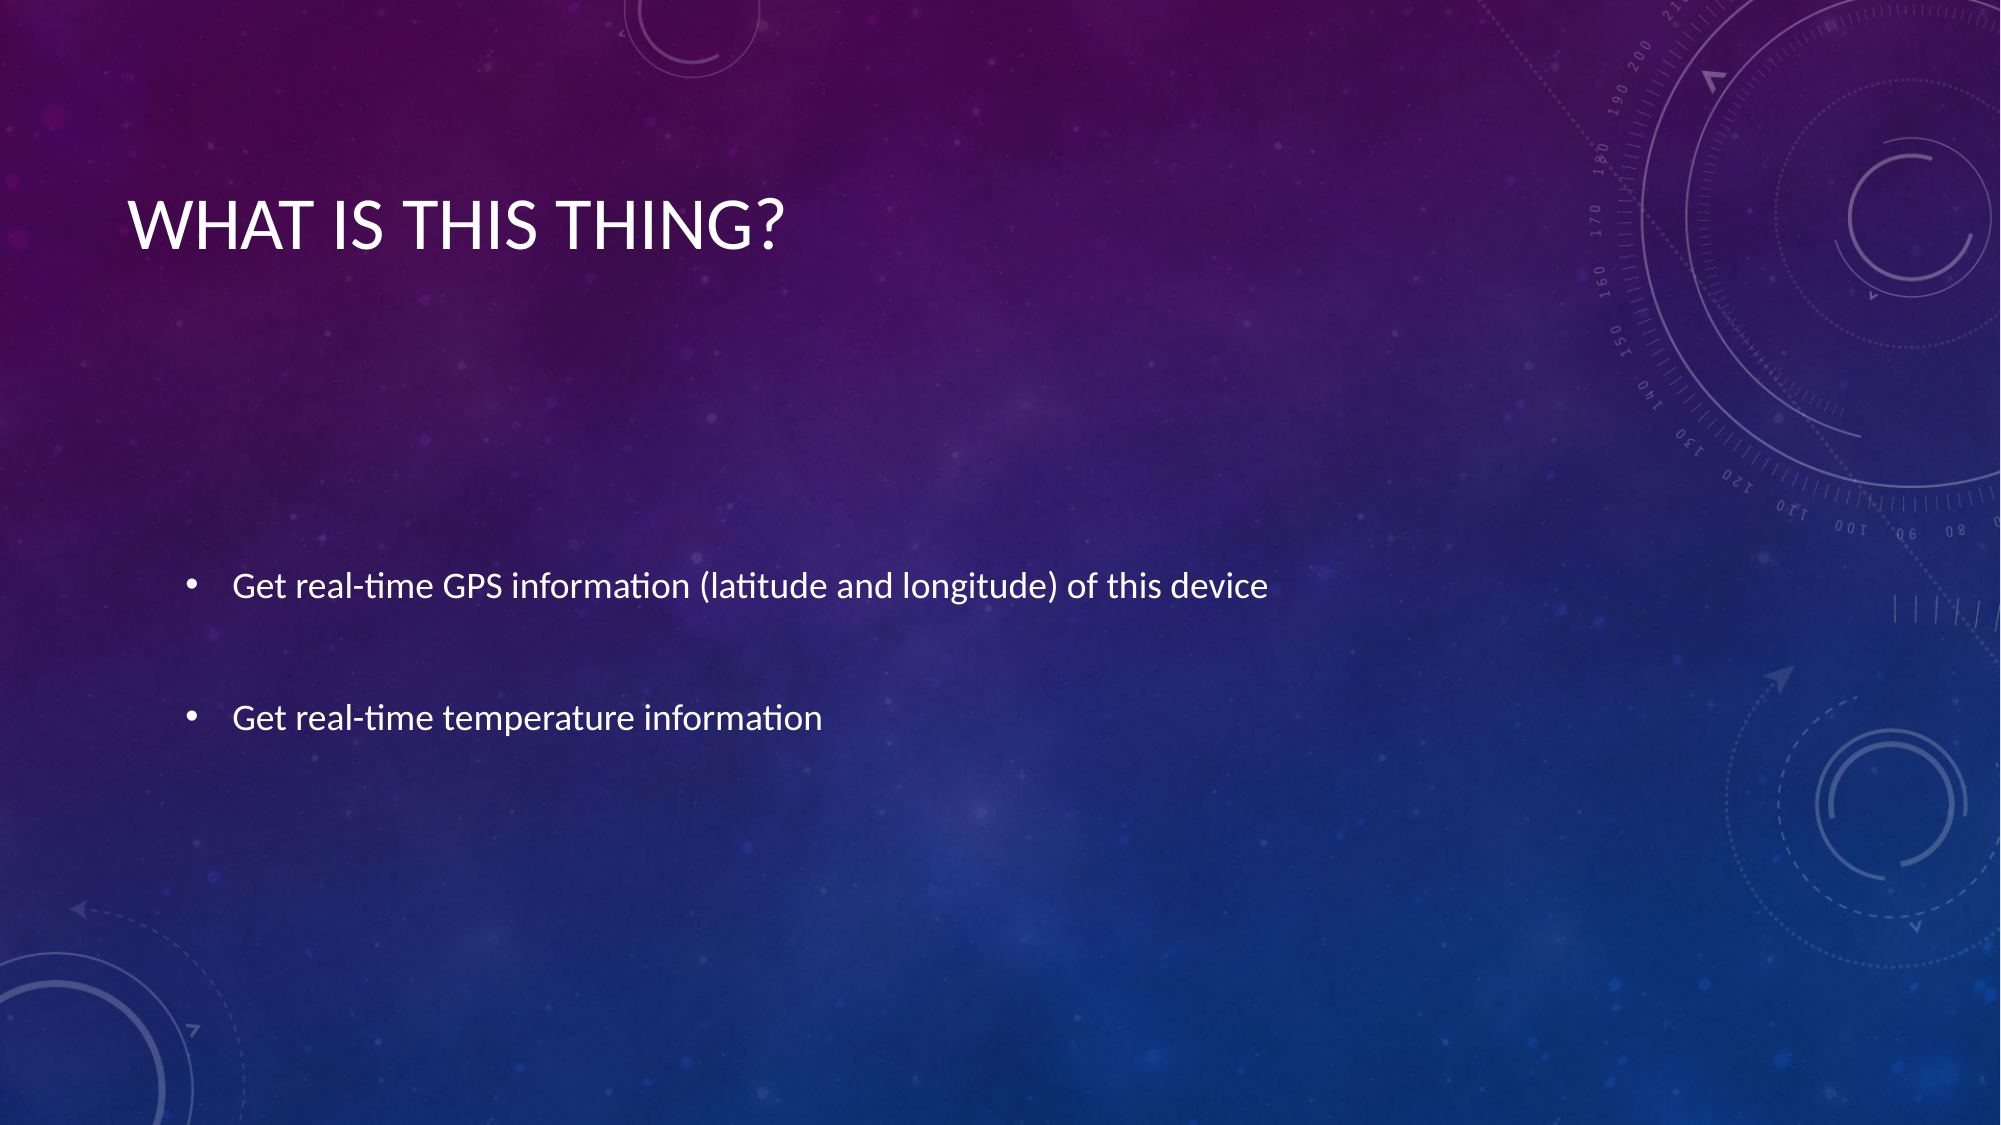

# What is this thing?
Get real-time GPS information (latitude and longitude) of this device

Get real-time temperature information